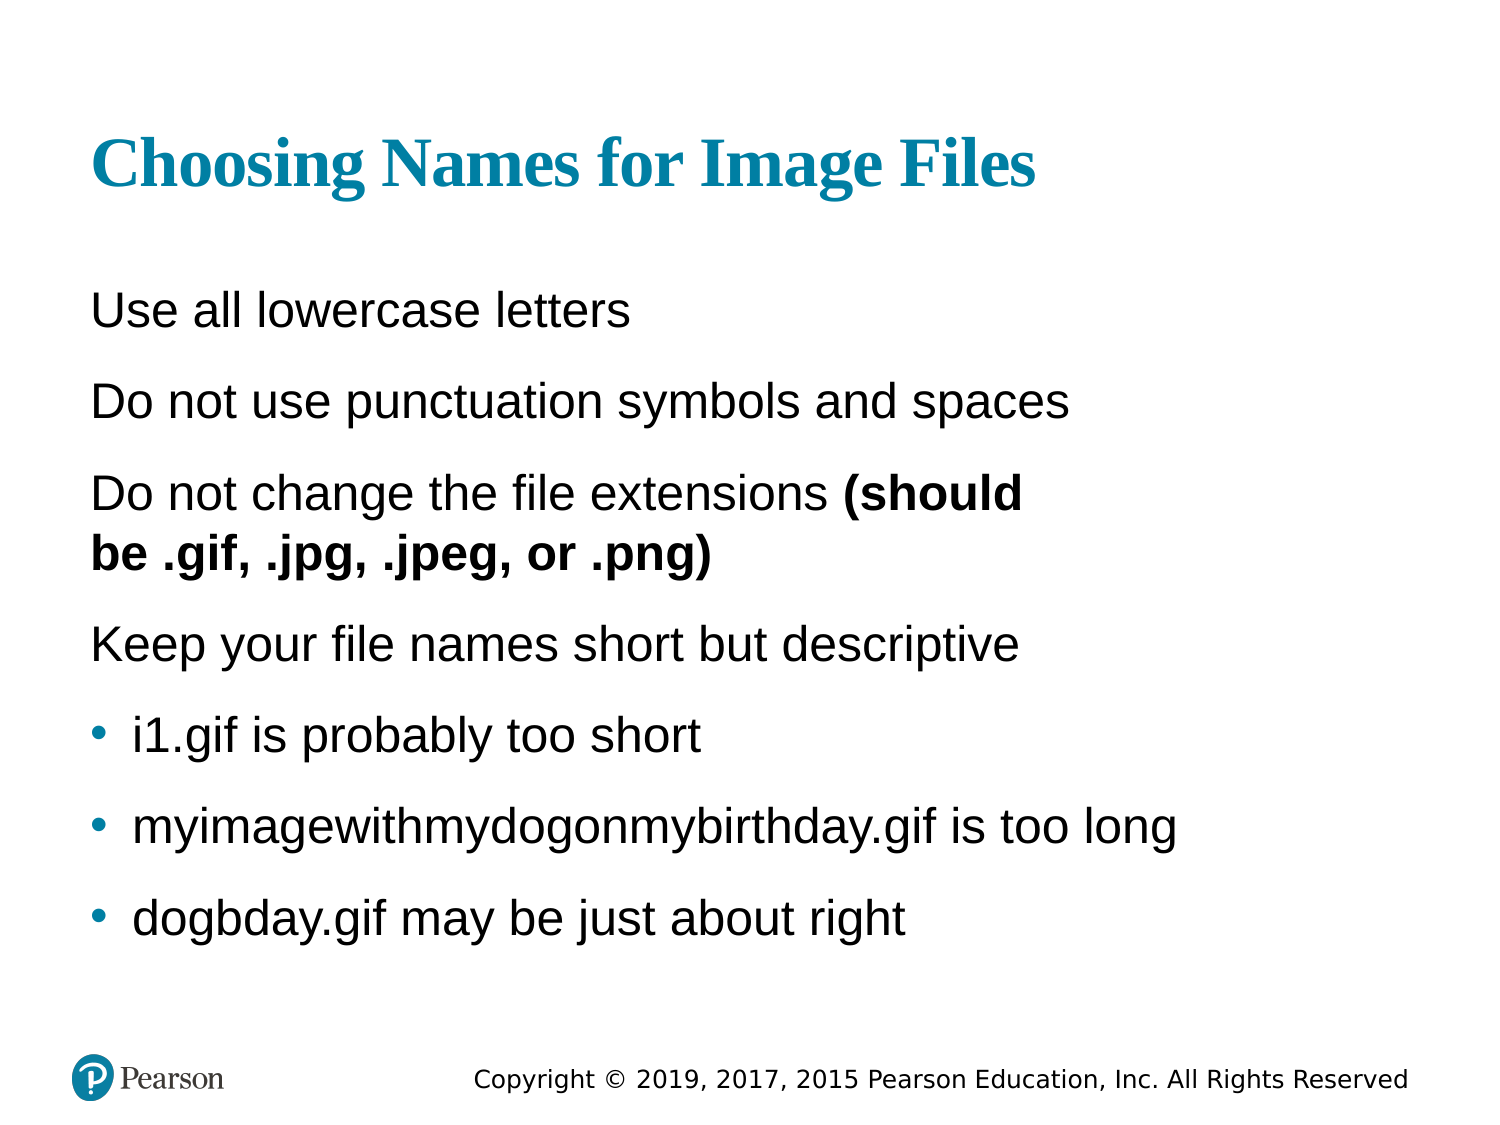

# Choosing Names for Image Files
Use all lowercase letters
Do not use punctuation symbols and spaces
Do not change the file extensions (should be .gif, .jpg, .jpeg, or .png)
Keep your file names short but descriptive
i1.gif is probably too short
myimagewithmydogonmybirthday.gif is too long
dogbday.gif may be just about right